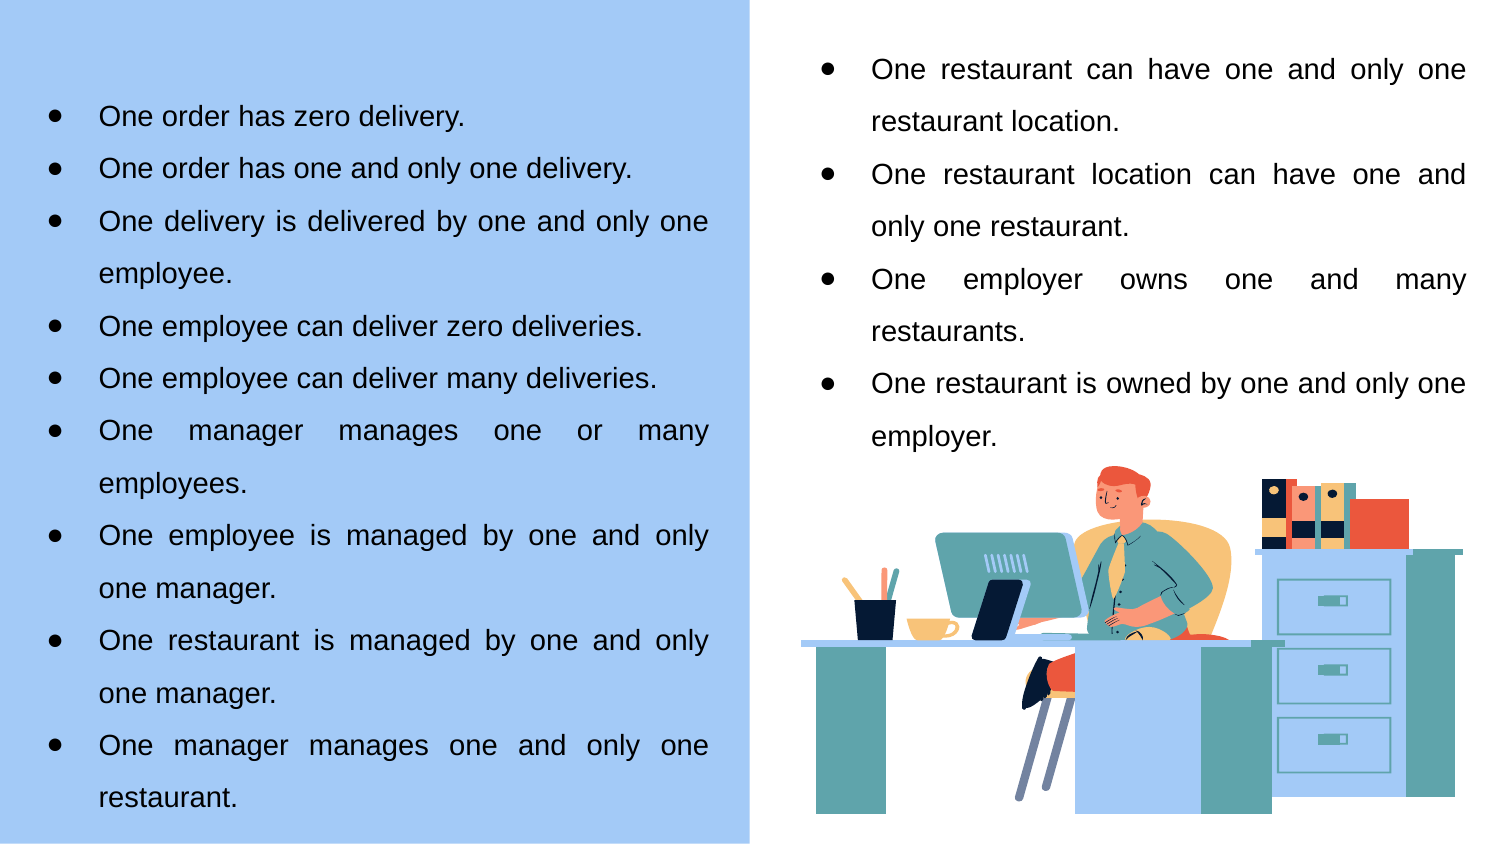

One restaurant can have one and only one restaurant location.
One restaurant location can have one and only one restaurant.
One employer owns one and many restaurants.
One restaurant is owned by one and only one employer.
One order has zero delivery.
One order has one and only one delivery.
One delivery is delivered by one and only one employee.
One employee can deliver zero deliveries.
One employee can deliver many deliveries.
One manager manages one or many employees.
One employee is managed by one and only one manager.
One restaurant is managed by one and only one manager.
One manager manages one and only one restaurant.